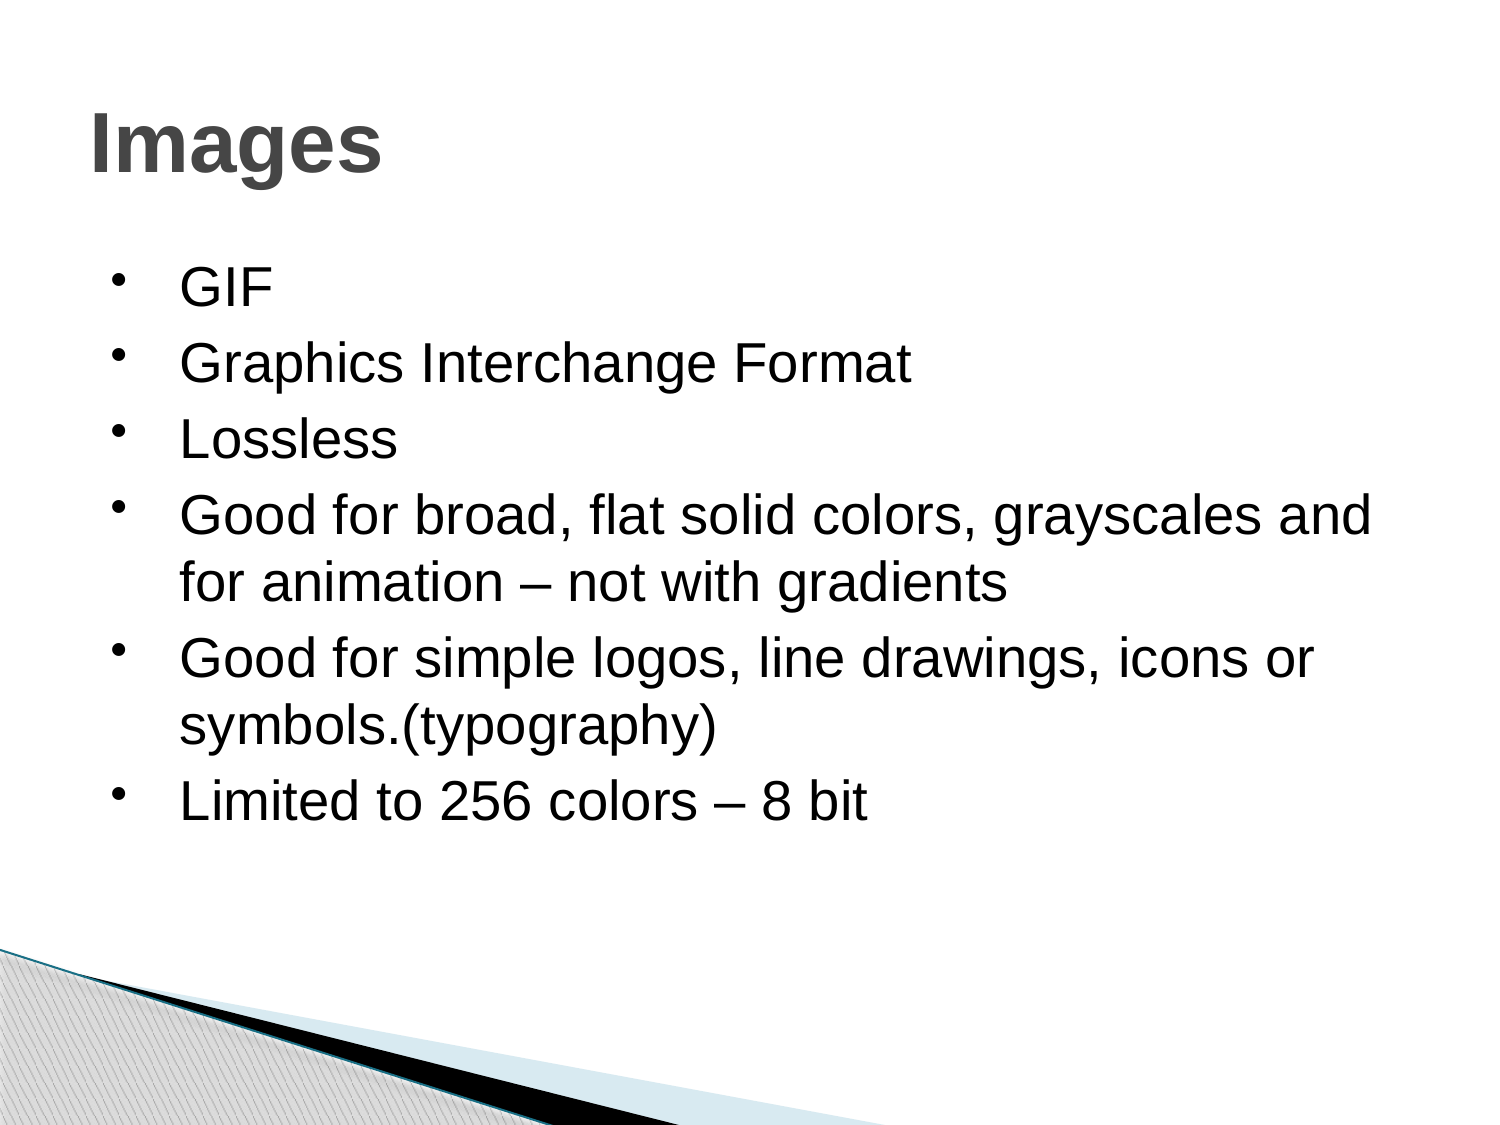

# Images
GIF
Graphics Interchange Format
Lossless
Good for broad, flat solid colors, grayscales and for animation – not with gradients
Good for simple logos, line drawings, icons or symbols.(typography)
Limited to 256 colors – 8 bit